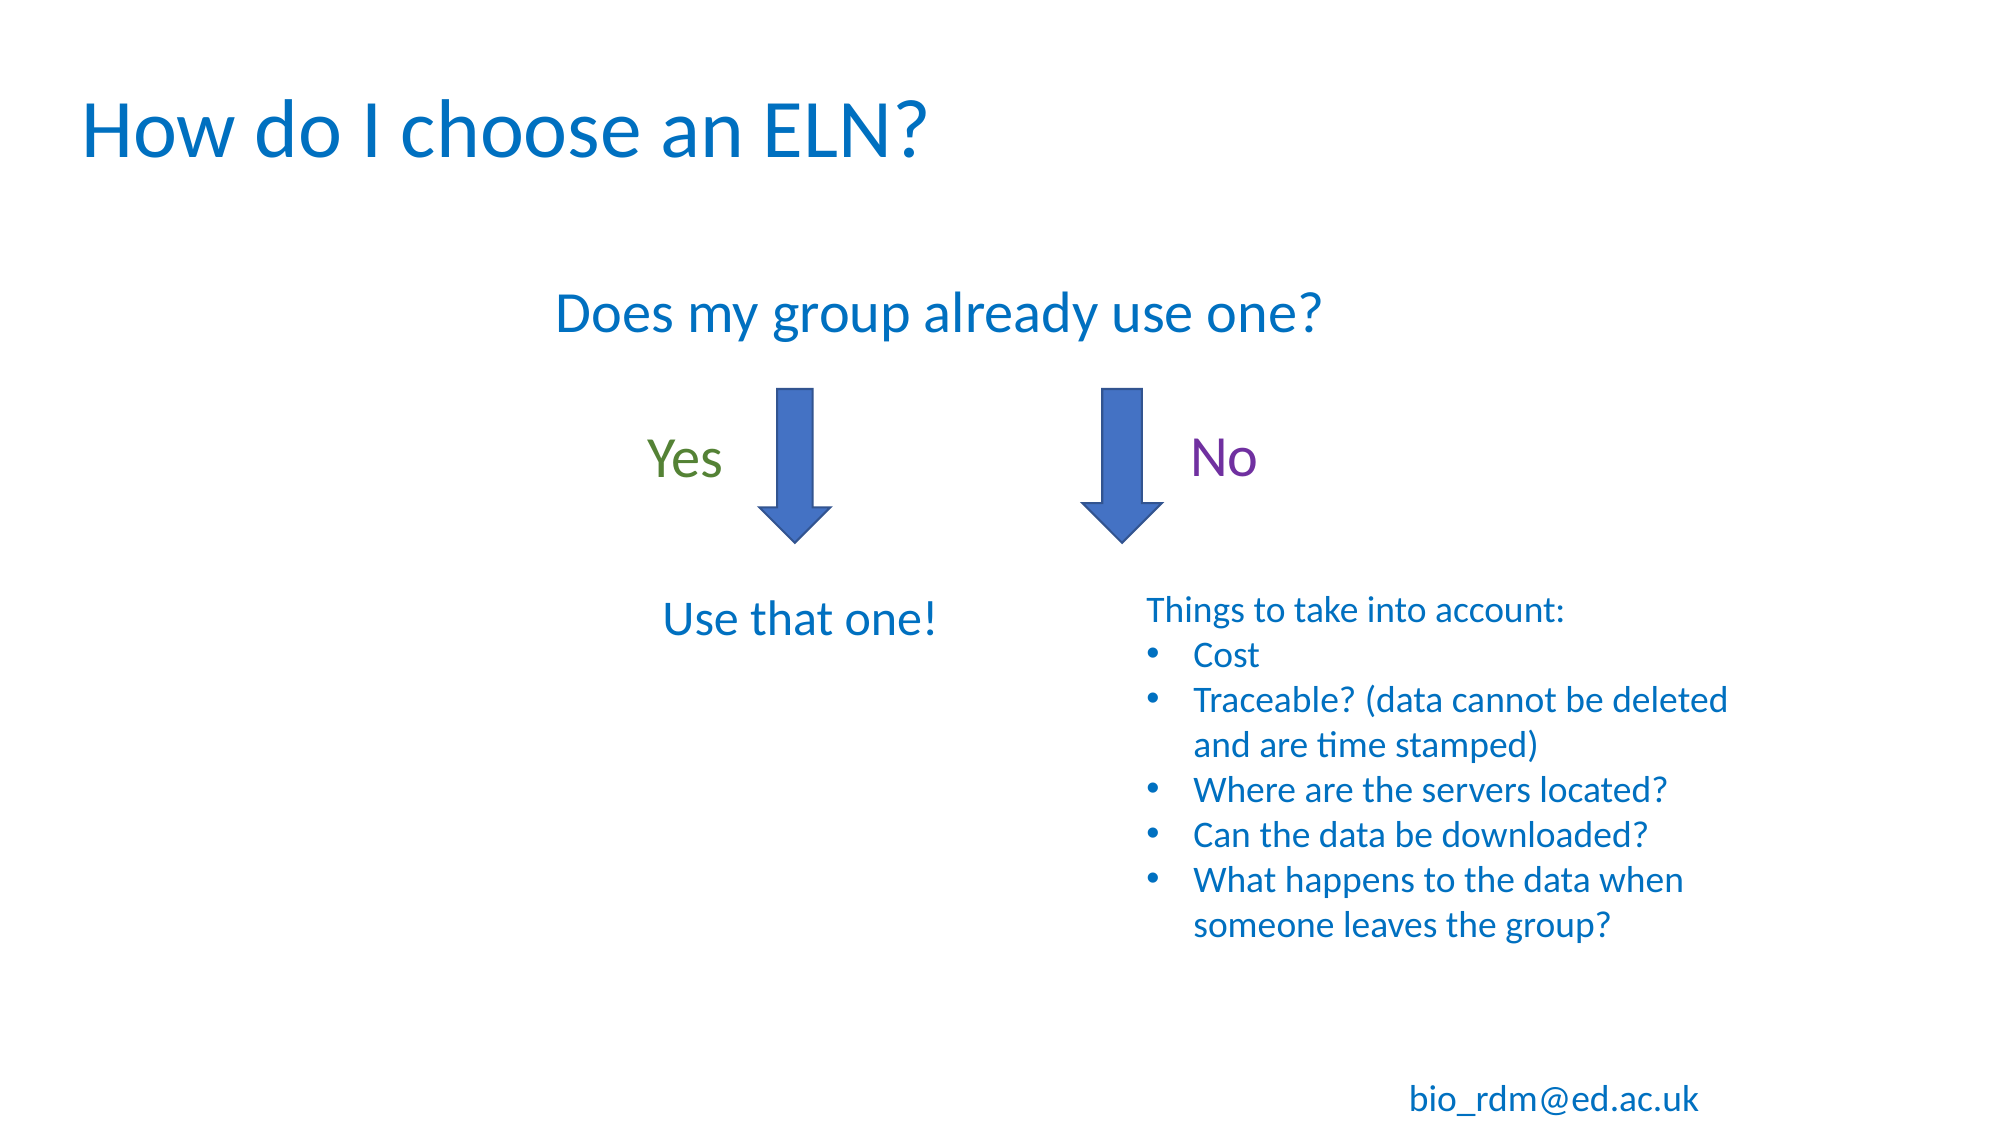

# How do I choose an ELN?

Does my group already use one?

No
Yes
Things to take into account:
Cost
Traceable? (data cannot be deleted and are time stamped)
Where are the servers located?
Can the data be downloaded?
What happens to the data when someone leaves the group?
Use that one!
bio_rdm@ed.ac.uk​